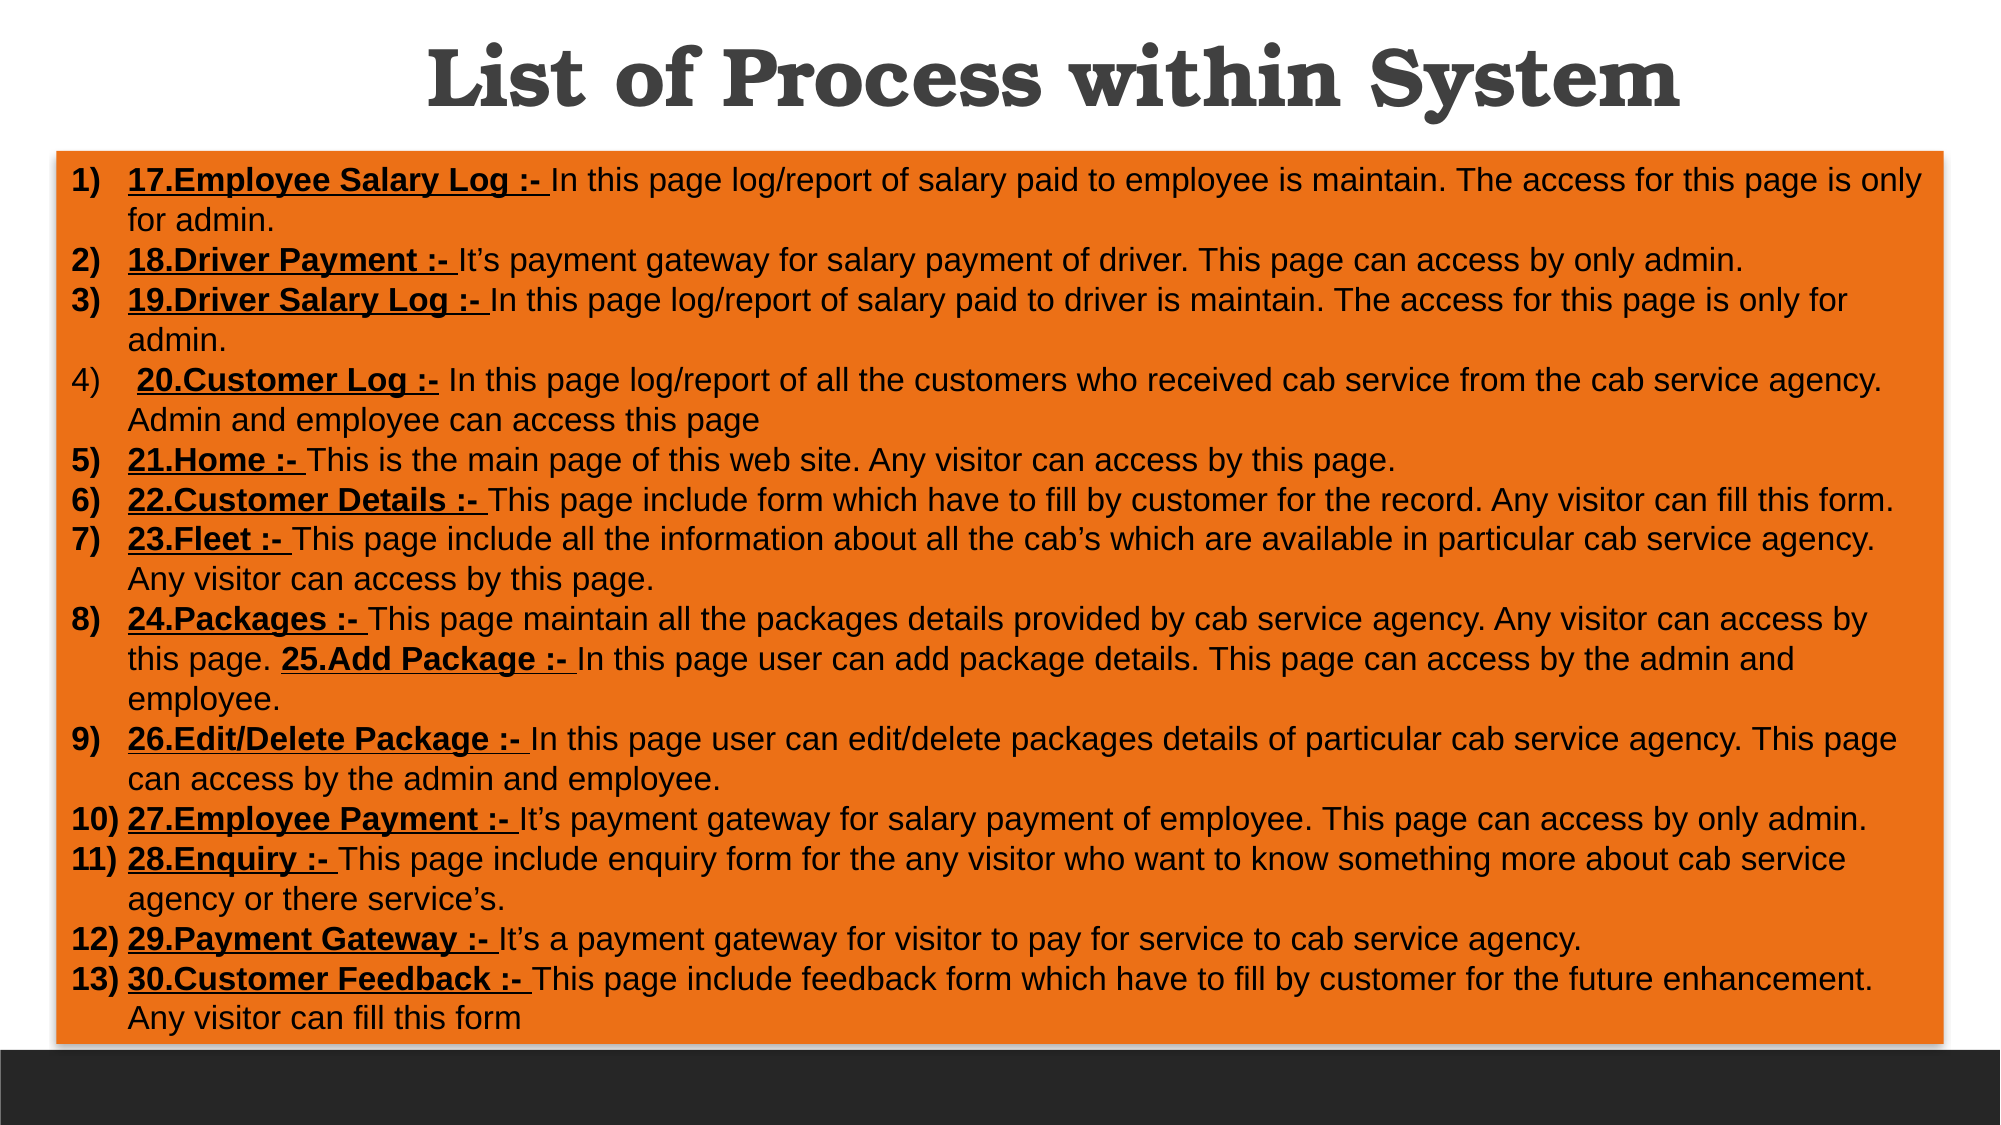

List of Process within System
17.Employee Salary Log :- In this page log/report of salary paid to employee is maintain. The access for this page is only for admin.
18.Driver Payment :- It’s payment gateway for salary payment of driver. This page can access by only admin.
19.Driver Salary Log :- In this page log/report of salary paid to driver is maintain. The access for this page is only for admin.
 20.Customer Log :- In this page log/report of all the customers who received cab service from the cab service agency. Admin and employee can access this page
21.Home :- This is the main page of this web site. Any visitor can access by this page.
22.Customer Details :- This page include form which have to fill by customer for the record. Any visitor can fill this form.
23.Fleet :- This page include all the information about all the cab’s which are available in particular cab service agency. Any visitor can access by this page.
24.Packages :- This page maintain all the packages details provided by cab service agency. Any visitor can access by this page. 25.Add Package :- In this page user can add package details. This page can access by the admin and employee.
26.Edit/Delete Package :- In this page user can edit/delete packages details of particular cab service agency. This page can access by the admin and employee.
27.Employee Payment :- It’s payment gateway for salary payment of employee. This page can access by only admin.
28.Enquiry :- This page include enquiry form for the any visitor who want to know something more about cab service agency or there service’s.
29.Payment Gateway :- It’s a payment gateway for visitor to pay for service to cab service agency.
30.Customer Feedback :- This page include feedback form which have to fill by customer for the future enhancement. Any visitor can fill this form